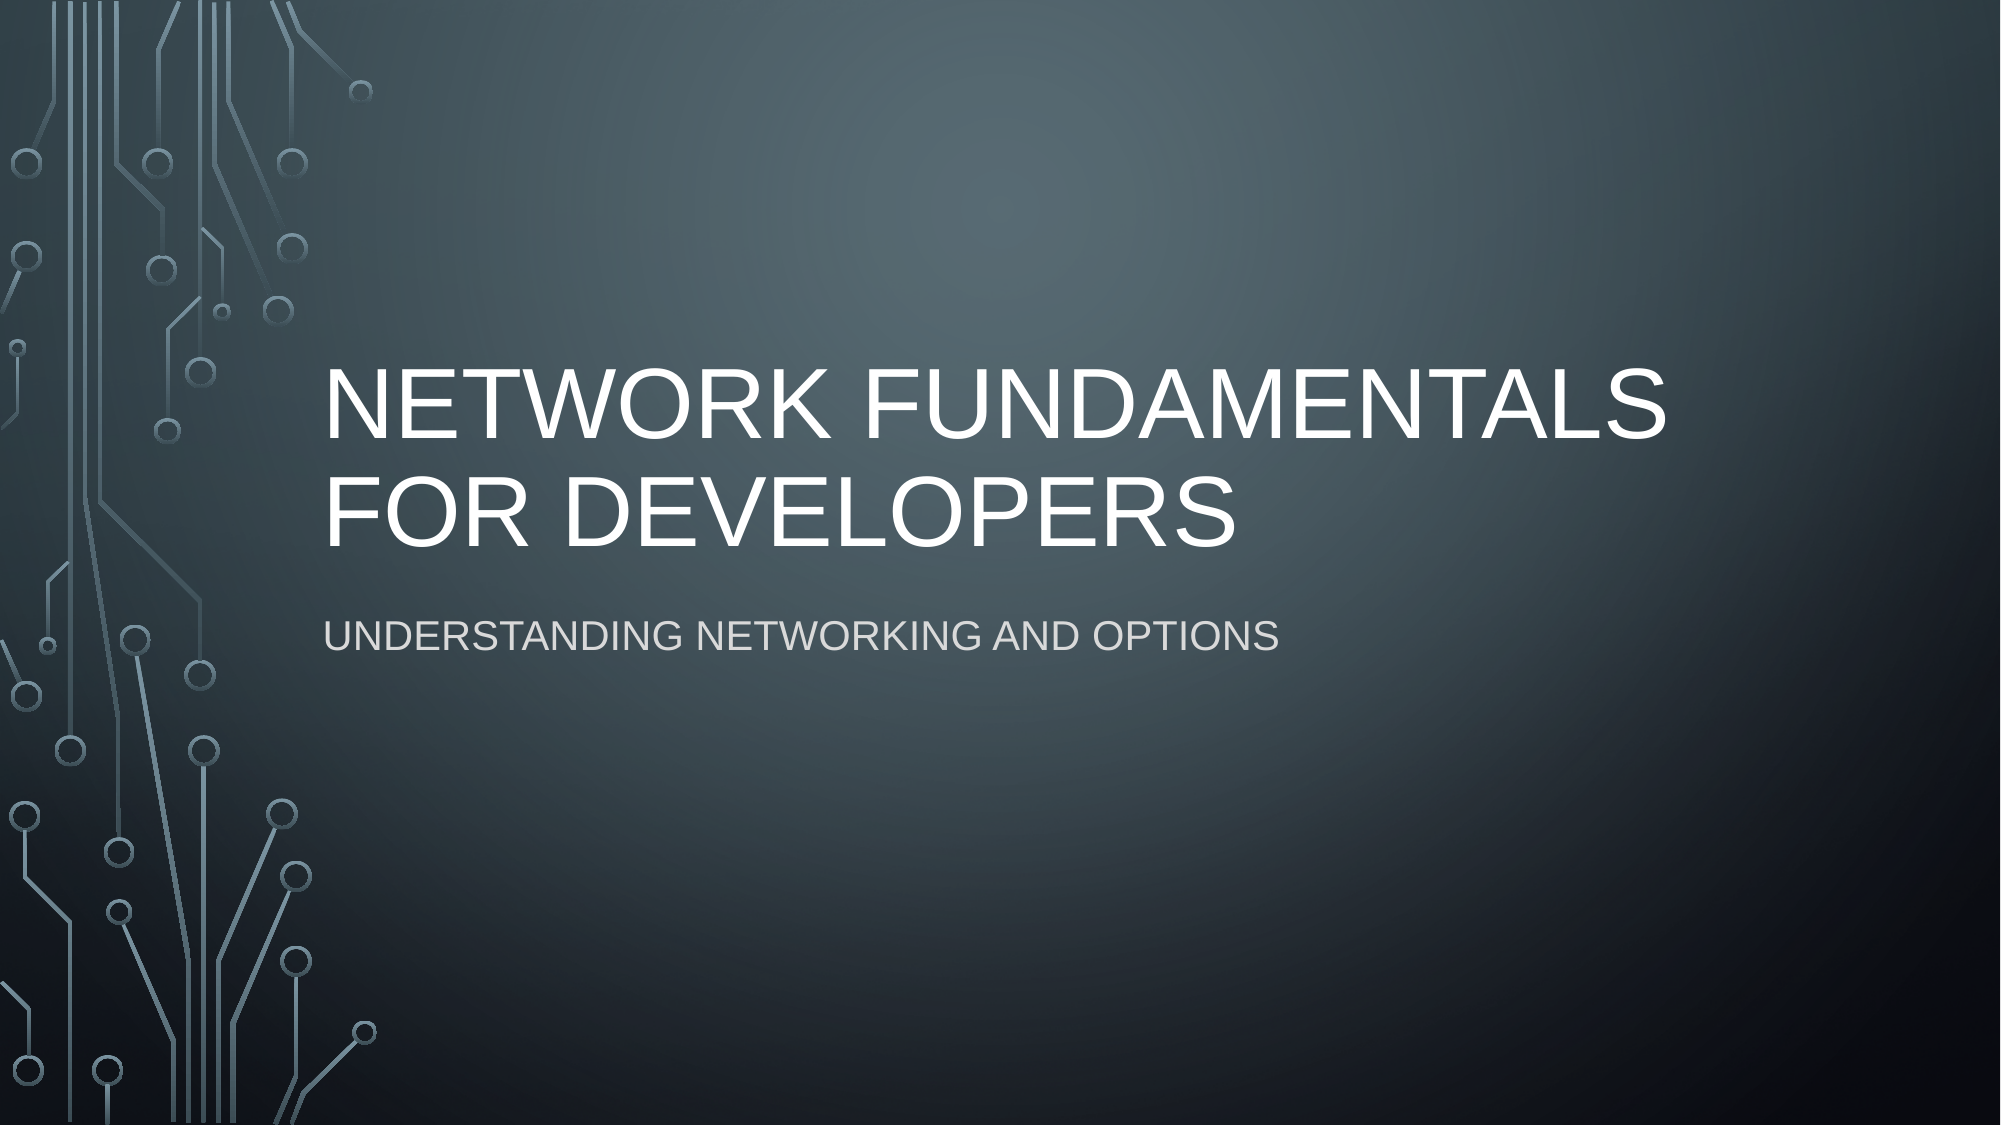

# Network FUNDAMENTALS for developers
Understanding networking AND options